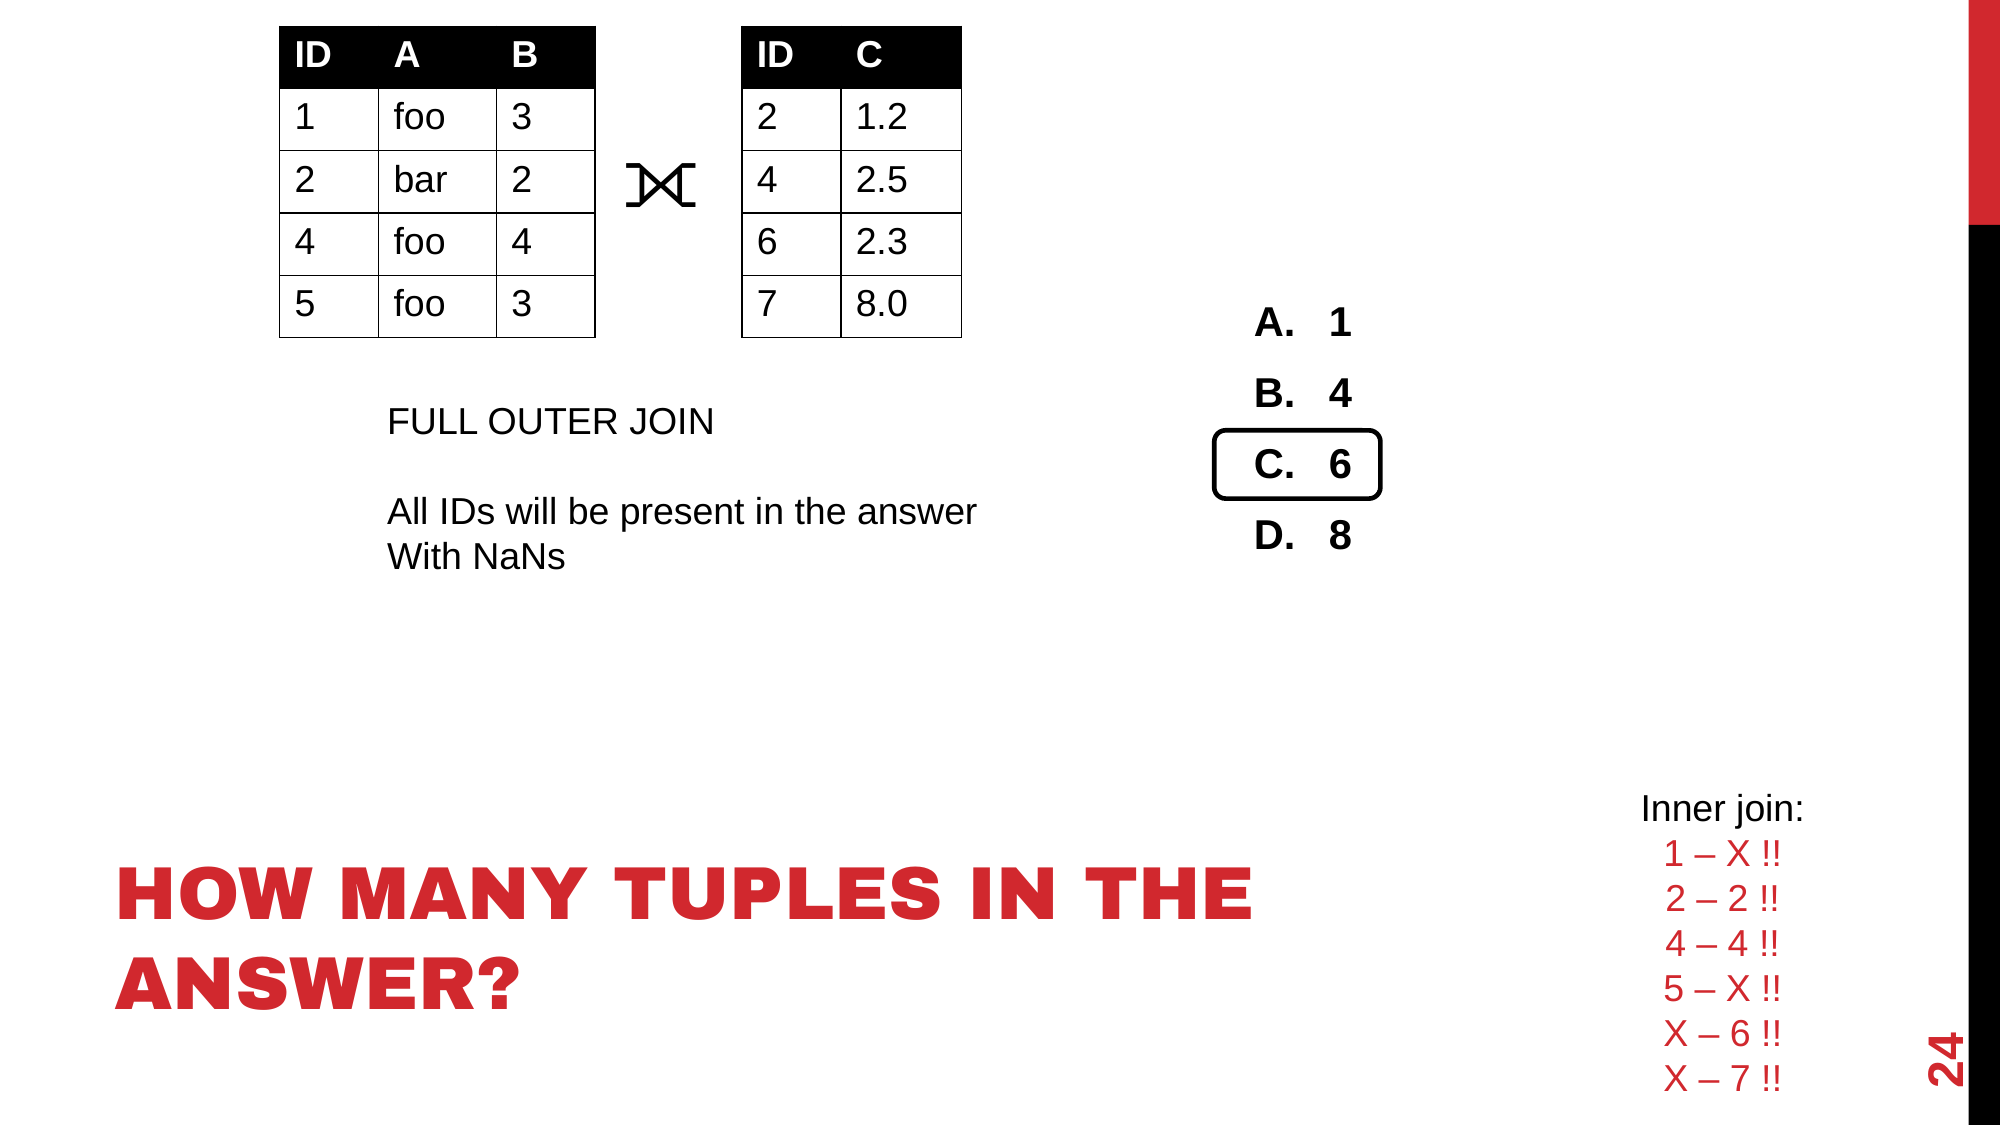

| ID | A | B |
| --- | --- | --- |
| 1 | foo | 3 |
| 2 | bar | 2 |
| 4 | foo | 4 |
| 5 | foo | 3 |
| ID | C |
| --- | --- |
| 2 | 1.2 |
| 4 | 2.5 |
| 6 | 2.3 |
| 7 | 8.0 |
⟗
1
4
6
8
FULL OUTER JOIN

All IDs will be present in the answer
With NaNs

Inner join:
1 – X !!
2 – 2 !!
4 – 4 !!
5 – X !!
X – 6 !!
X – 7 !!
HOW MANY TUPLES IN THE ANSWER?
24